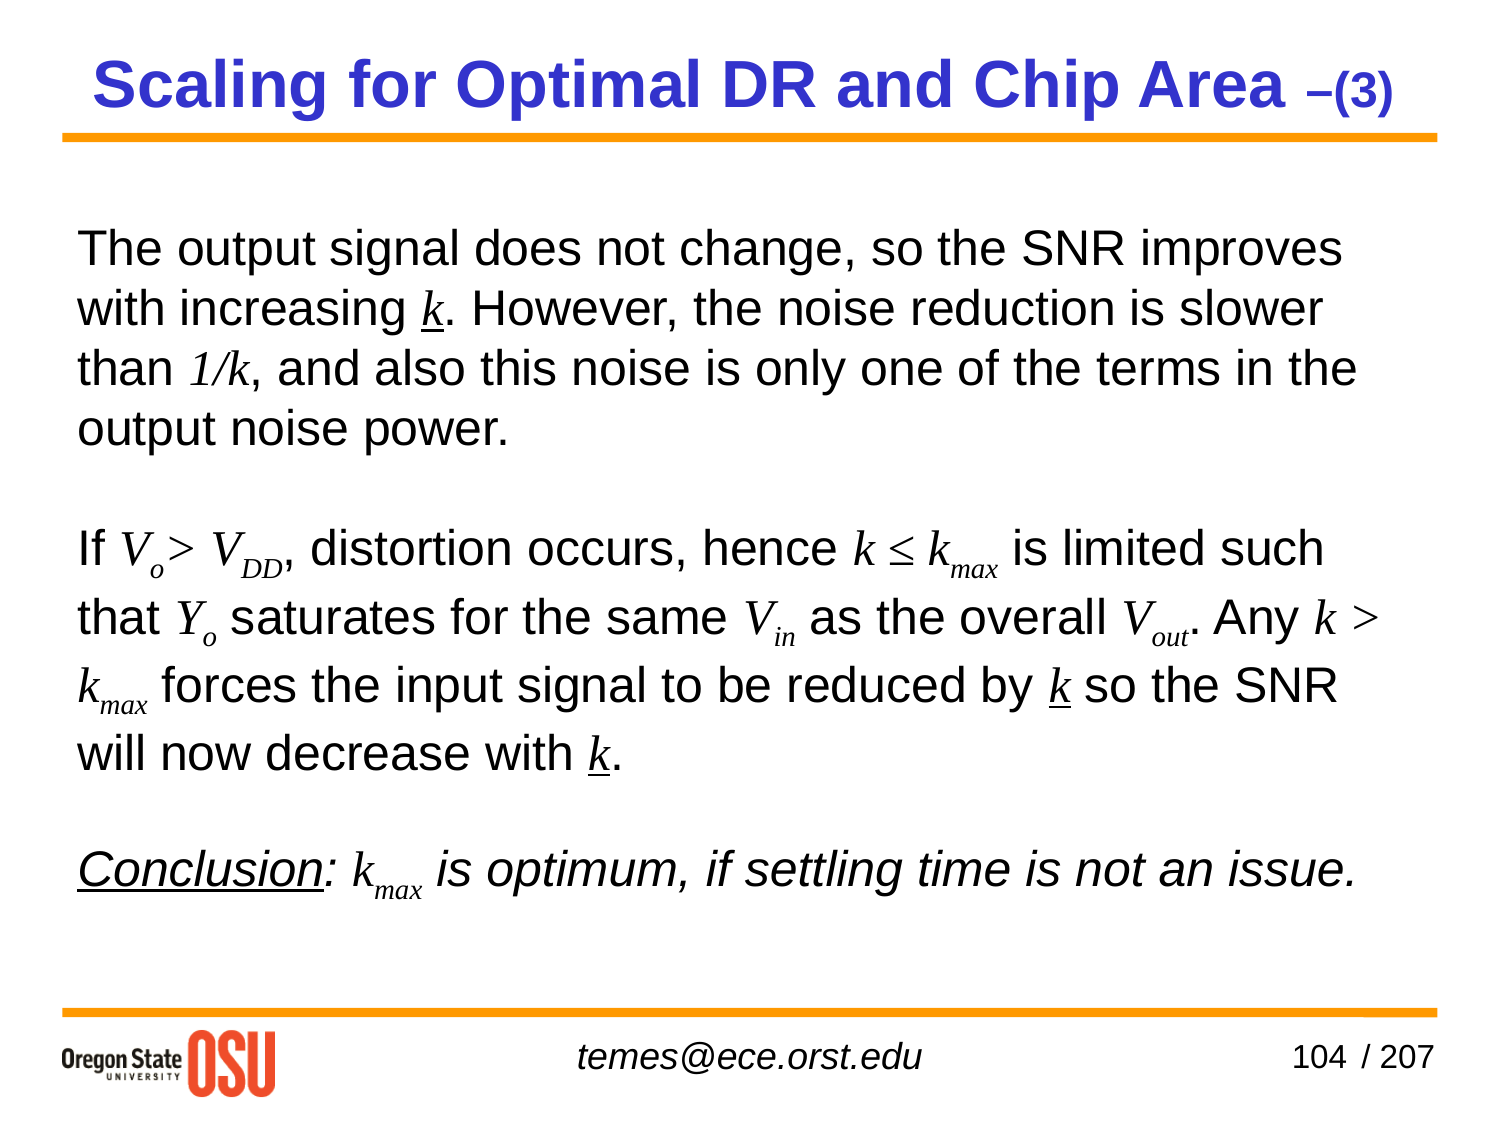

# Scaling for Optimal DR and Chip Area –(3)
The output signal does not change, so the SNR improves with increasing k. However, the noise reduction is slower than 1/k, and also this noise is only one of the terms in the output noise power.

If Vo> VDD, distortion occurs, hence k ≤ kmax is limited such that Yo saturates for the same Vin as the overall Vout. Any k > kmax forces the input signal to be reduced by k so the SNR will now decrease with k.

Conclusion: kmax is optimum, if settling time is not an issue.
104